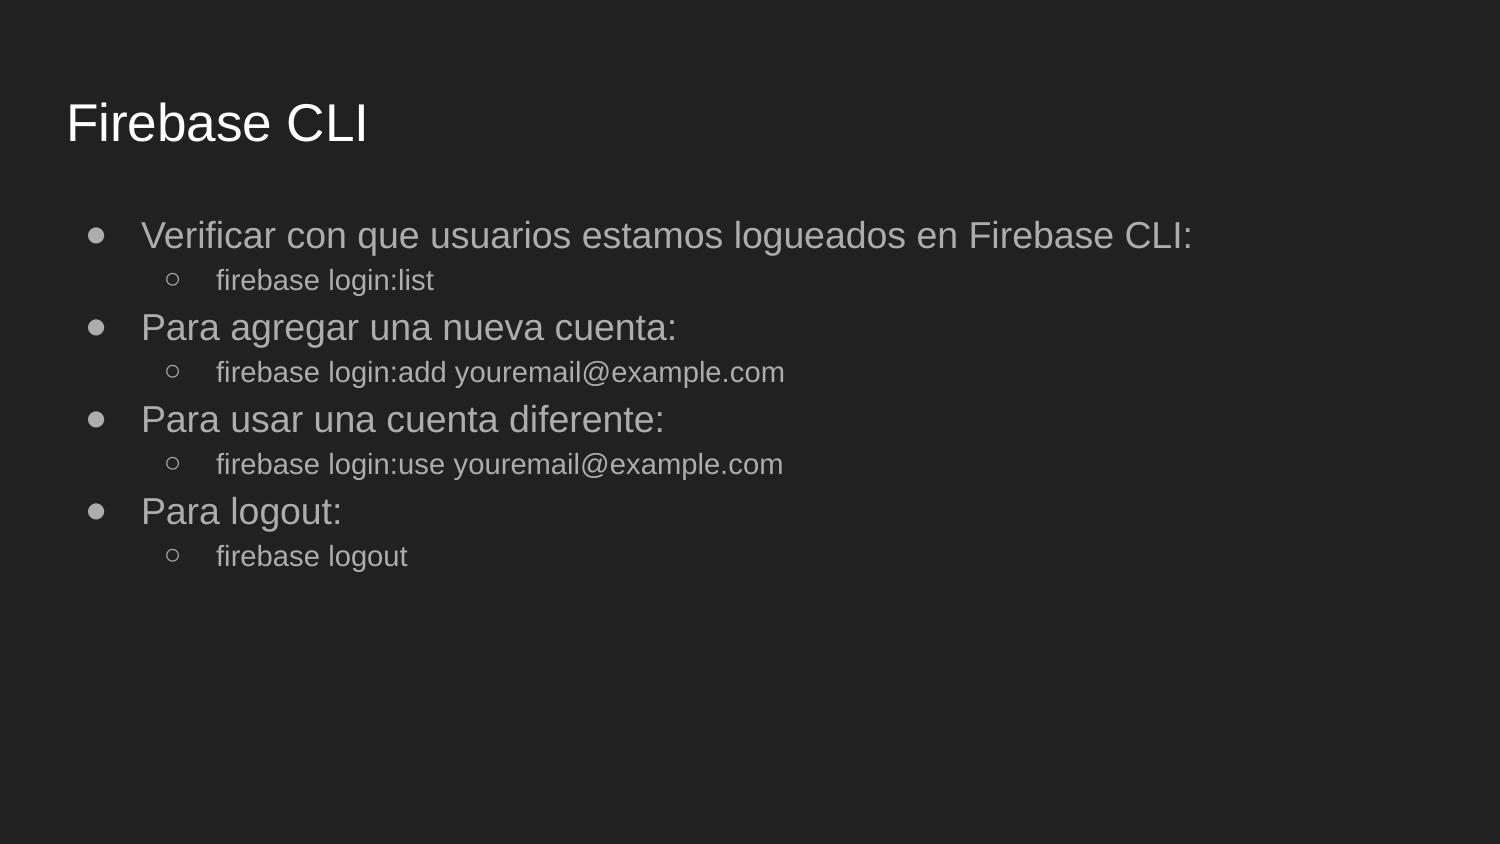

# Firebase CLI
Verificar con que usuarios estamos logueados en Firebase CLI:
firebase login:list
Para agregar una nueva cuenta:
firebase login:add youremail@example.com
Para usar una cuenta diferente:
firebase login:use youremail@example.com
Para logout:
firebase logout